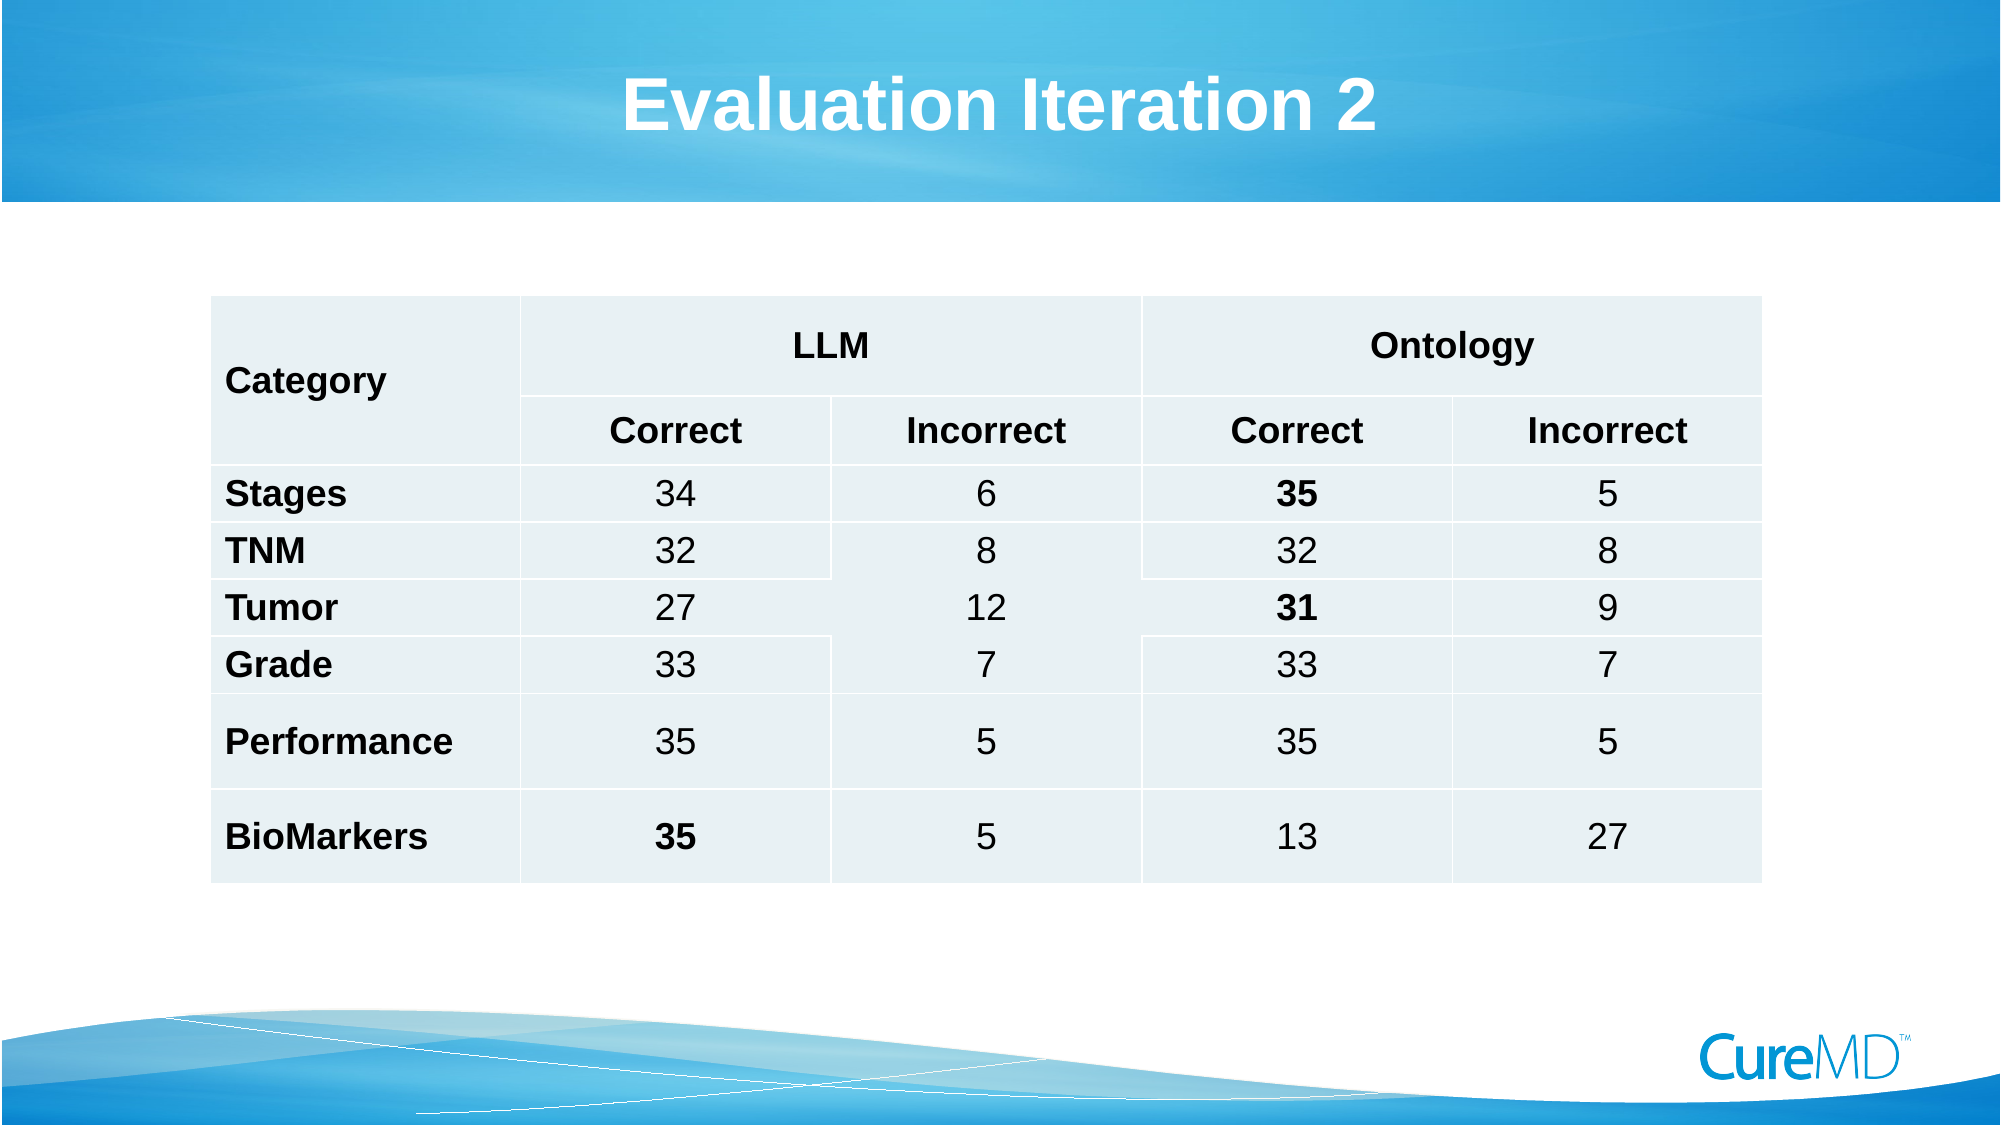

Evaluation Iteration 2
| Category | LLM |  | Ontology |  |
| --- | --- | --- | --- | --- |
|  | Correct | Incorrect | Correct | Incorrect |
| Stages | 34 | 6 | 35 | 5 |
| TNM | 32 | 8 | 32 | 8 |
| Tumor | 27 | 12 | 31 | 9 |
| Grade | 33 | 7 | 33 | 7 |
| Performance | 35 | 5 | 35 | 5 |
| BioMarkers | 35 | 5 | 13 | 27 |